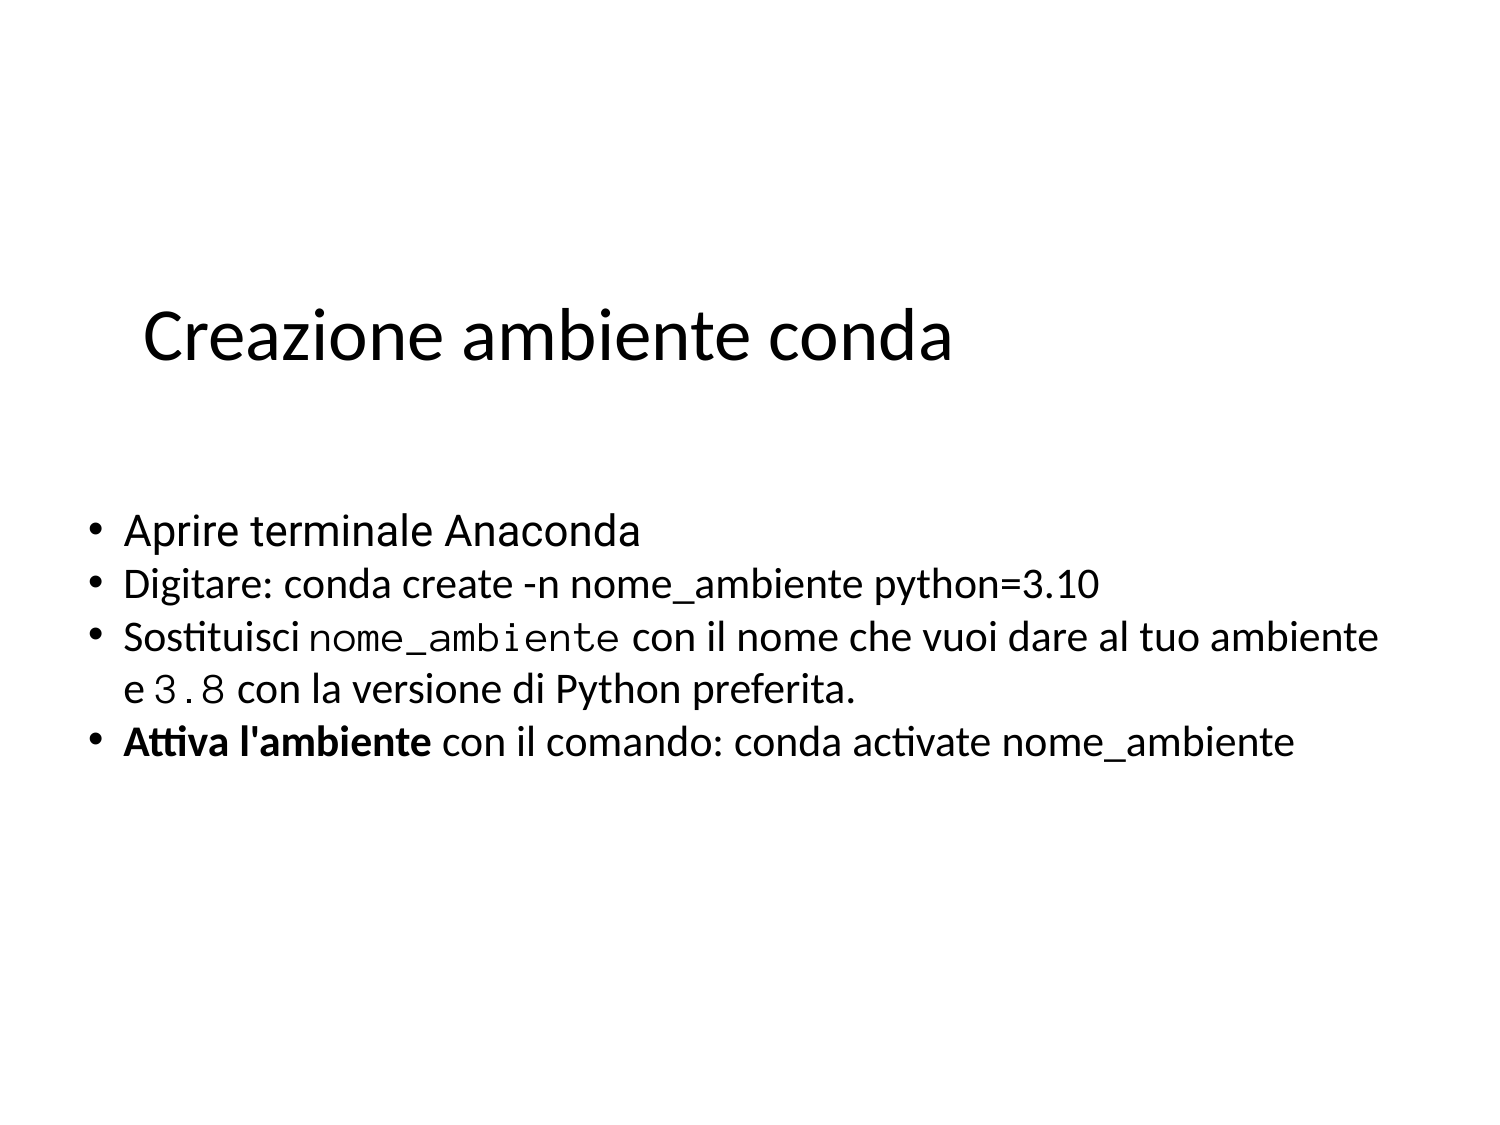

# Creazione ambiente conda
Aprire terminale Anaconda
Digitare: conda create -n nome_ambiente python=3.10
Sostituisci nome_ambiente con il nome che vuoi dare al tuo ambiente e 3.8 con la versione di Python preferita.
Attiva l'ambiente con il comando: conda activate nome_ambiente